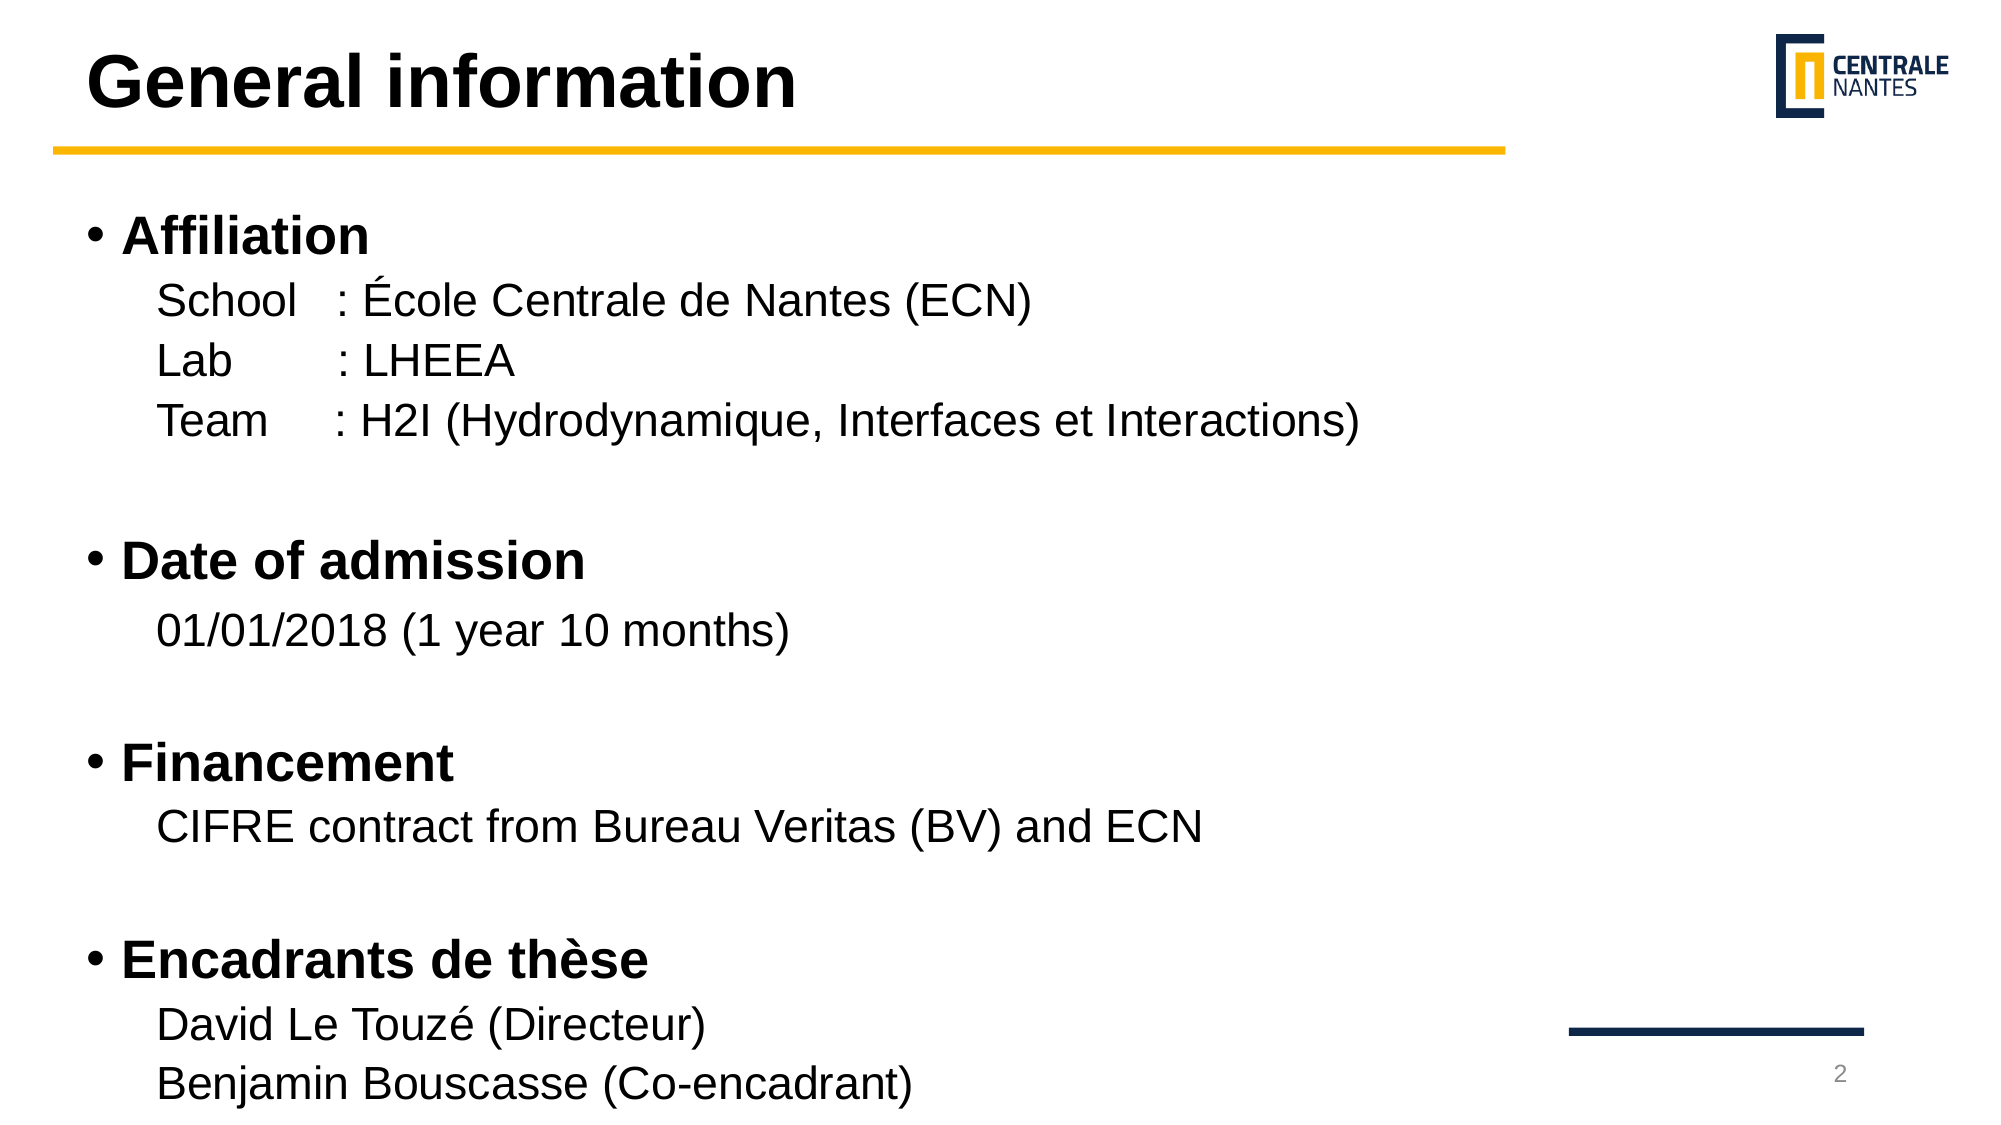

# General information
Affiliation
School   : École Centrale de Nantes (ECN)
Lab        : LHEEA
Team     : H2I (Hydrodynamique, Interfaces et Interactions)

Date of admission
01/01/2018 (1 year 10 months)

Financement
CIFRE contract from Bureau Veritas (BV) and ECN

Encadrants de thèse
David Le Touzé (Directeur)
Benjamin Bouscasse (Co-encadrant)

2